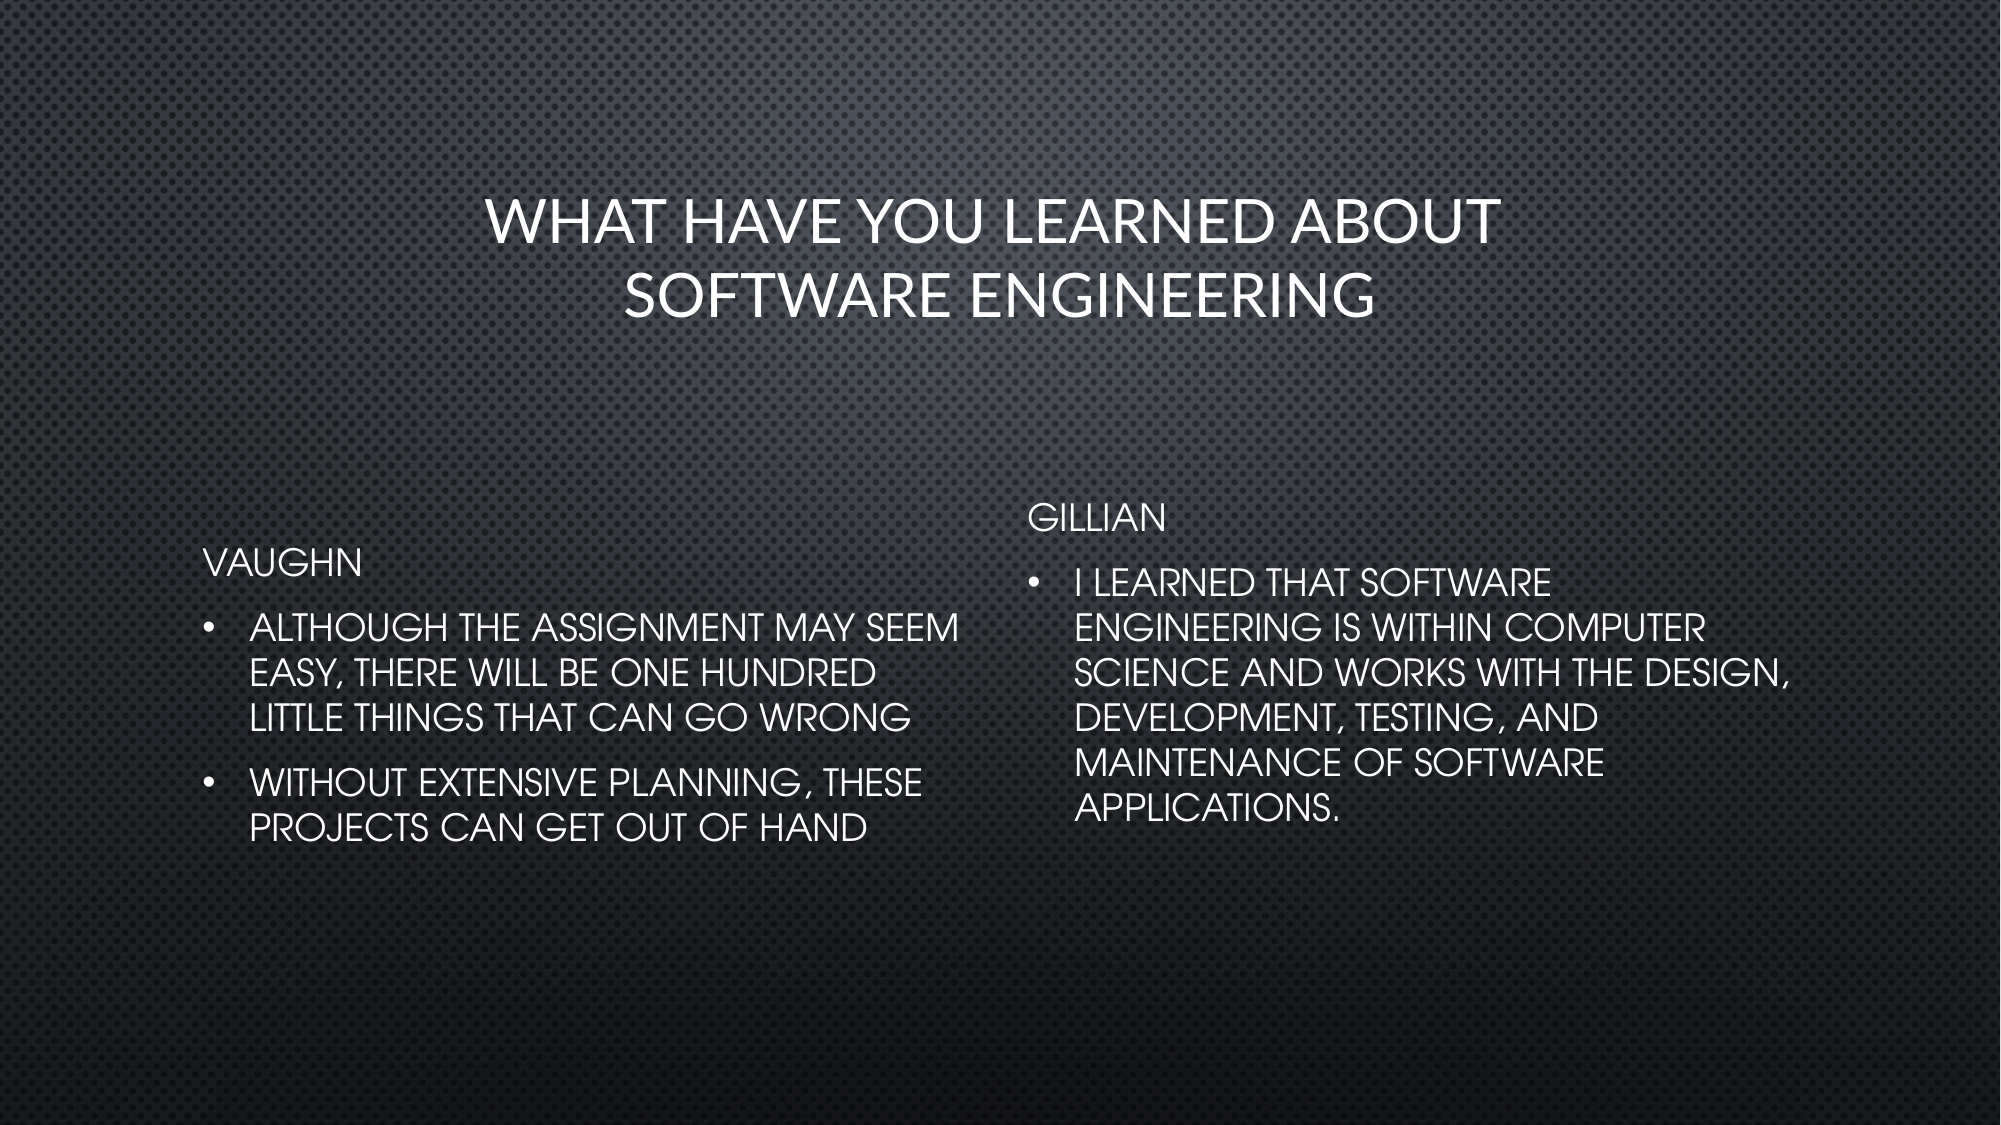

# What have you learned about software engineering
Vaughn
Although the assignment may seem easy, there will be one hundred little things that can go wrong
Without extensive planning, these projects can get out of hand
Gillian
I learned that software engineering is within computer science and works with the design, development, testing, and maintenance of software applications.